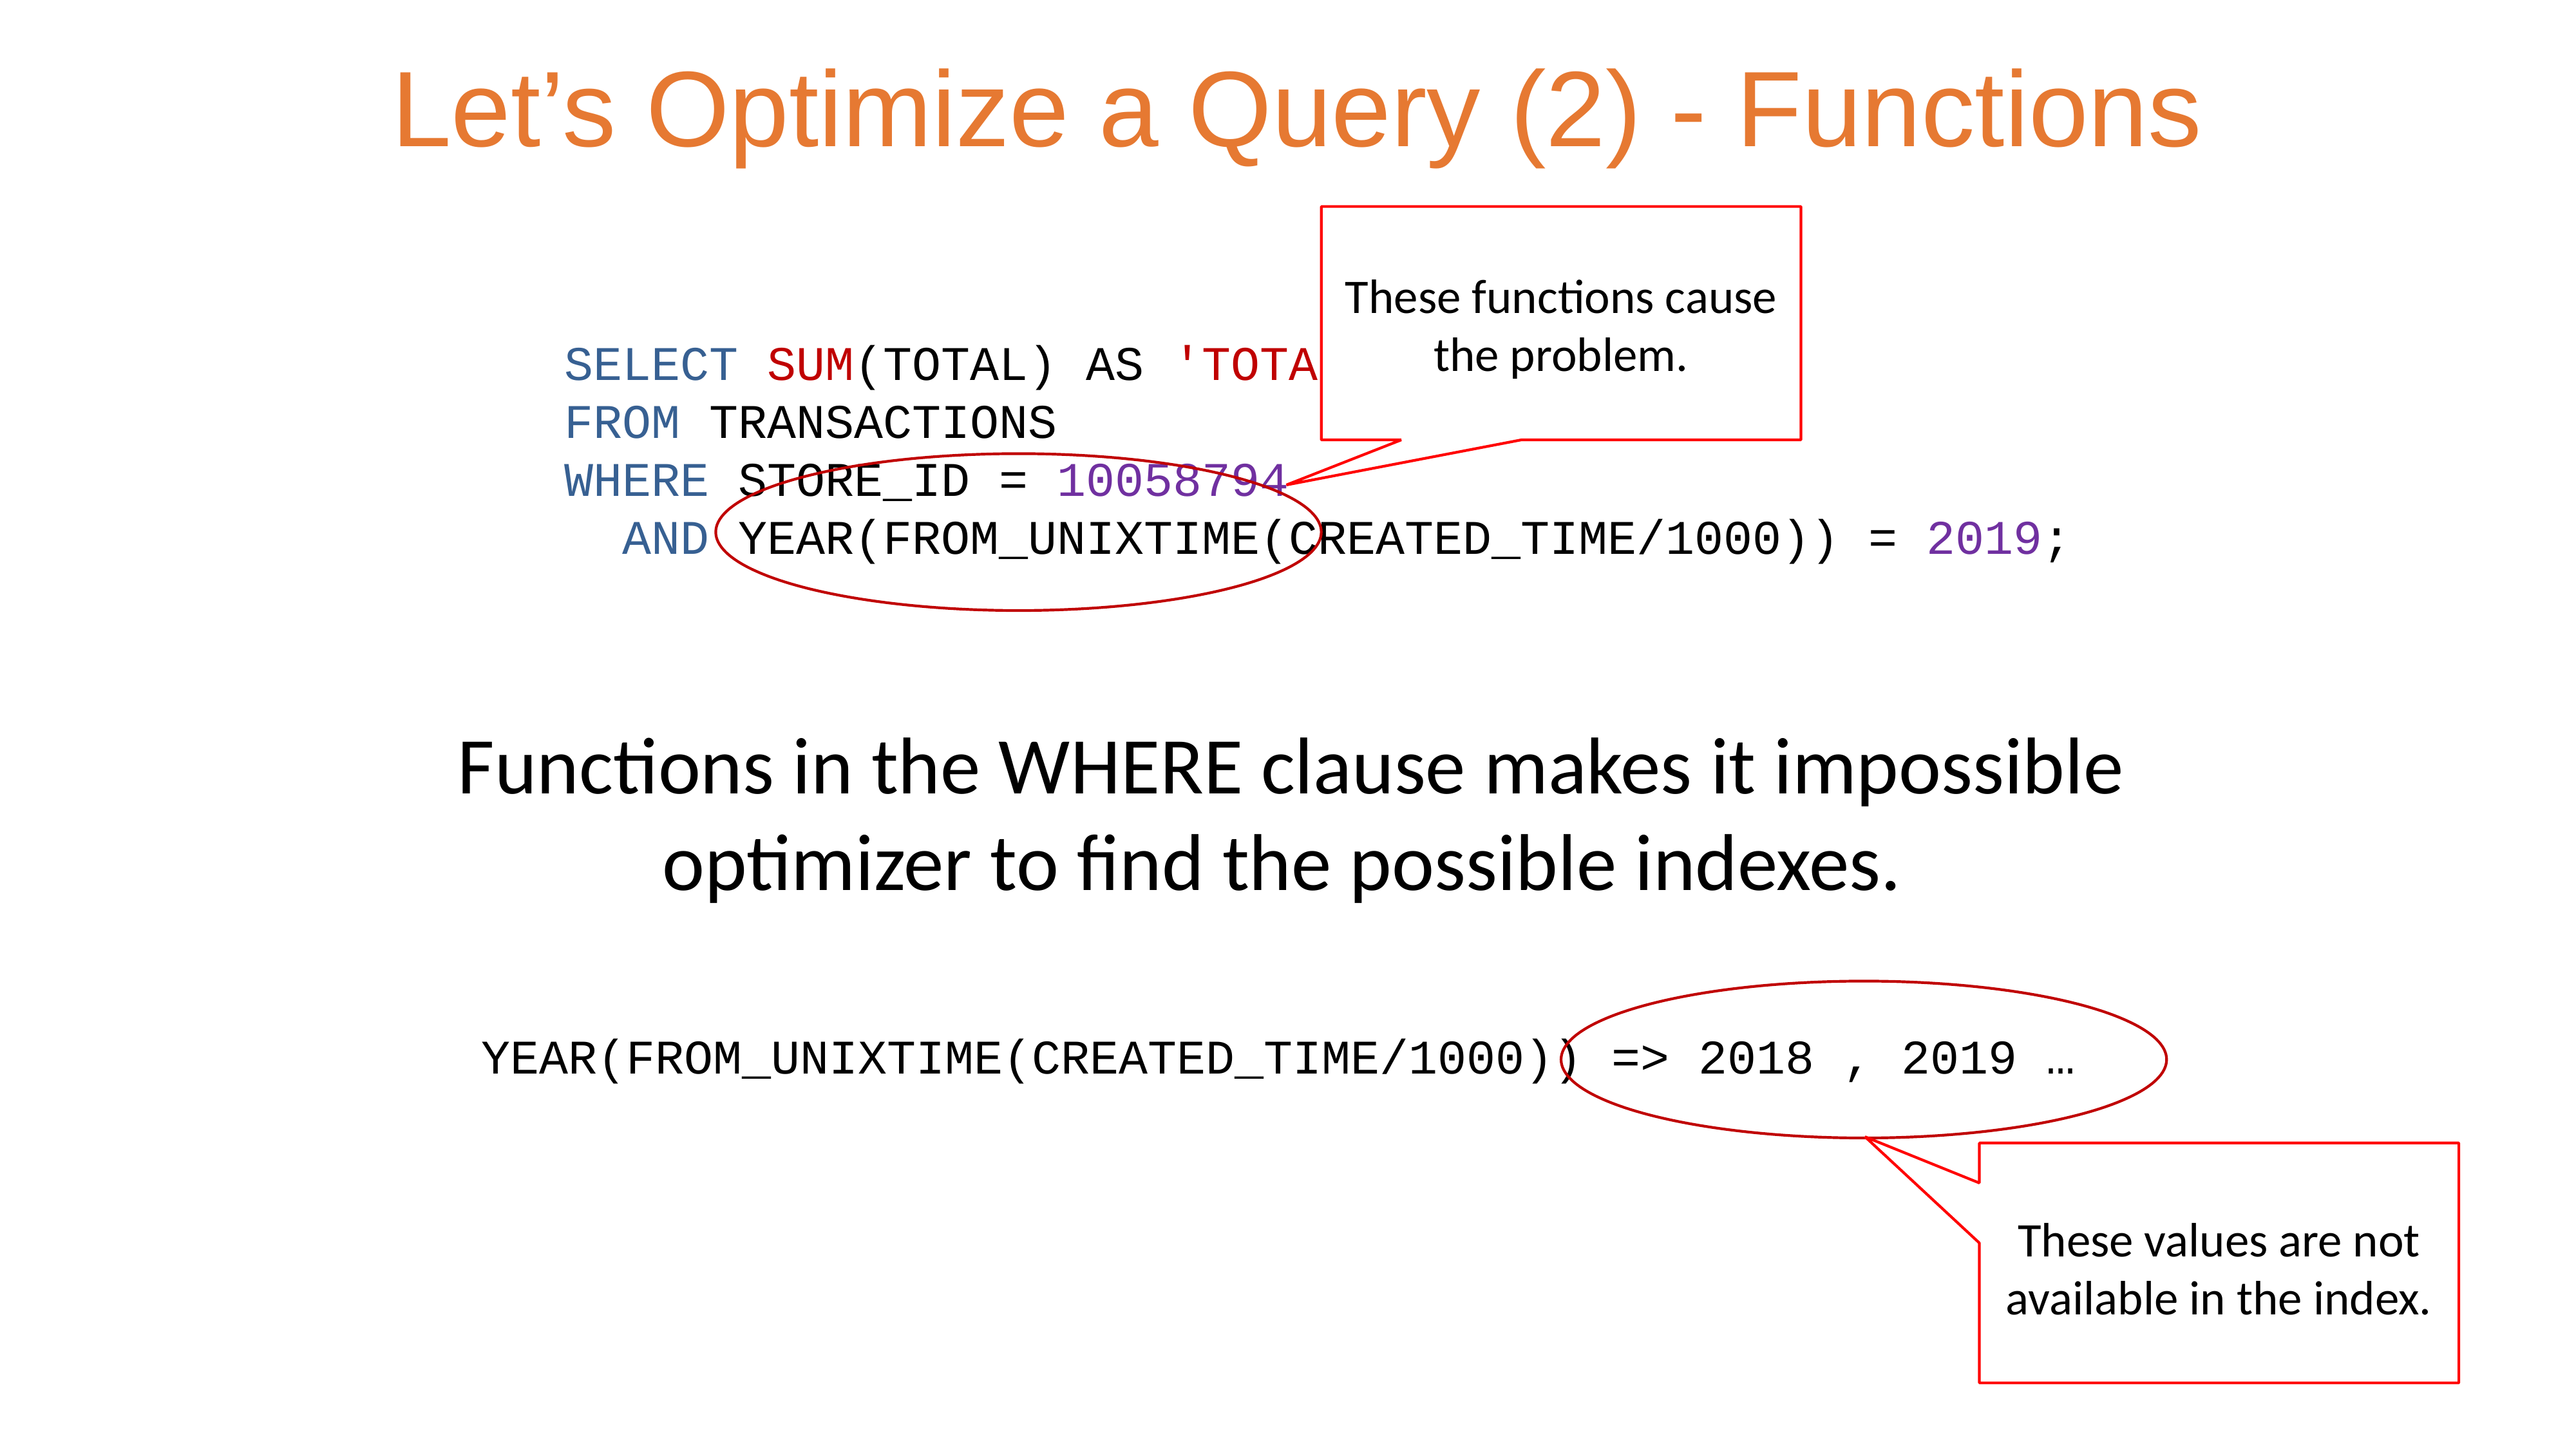

Let’s Optimize a Query (2) - Functions

These functions cause the problem.

SELECT SUM(TOTAL) AS 'TOTAL_SALE'
FROM TRANSACTIONS
WHERE STORE_ID = 10058794
  AND YEAR(FROM_UNIXTIME(CREATED_TIME/1000)) = 2019;

Functions in the WHERE clause makes it impossible optimizer to find the possible indexes.

YEAR(FROM_UNIXTIME(CREATED_TIME/1000)) => 2018 , 2019 …

These values are not available in the index.